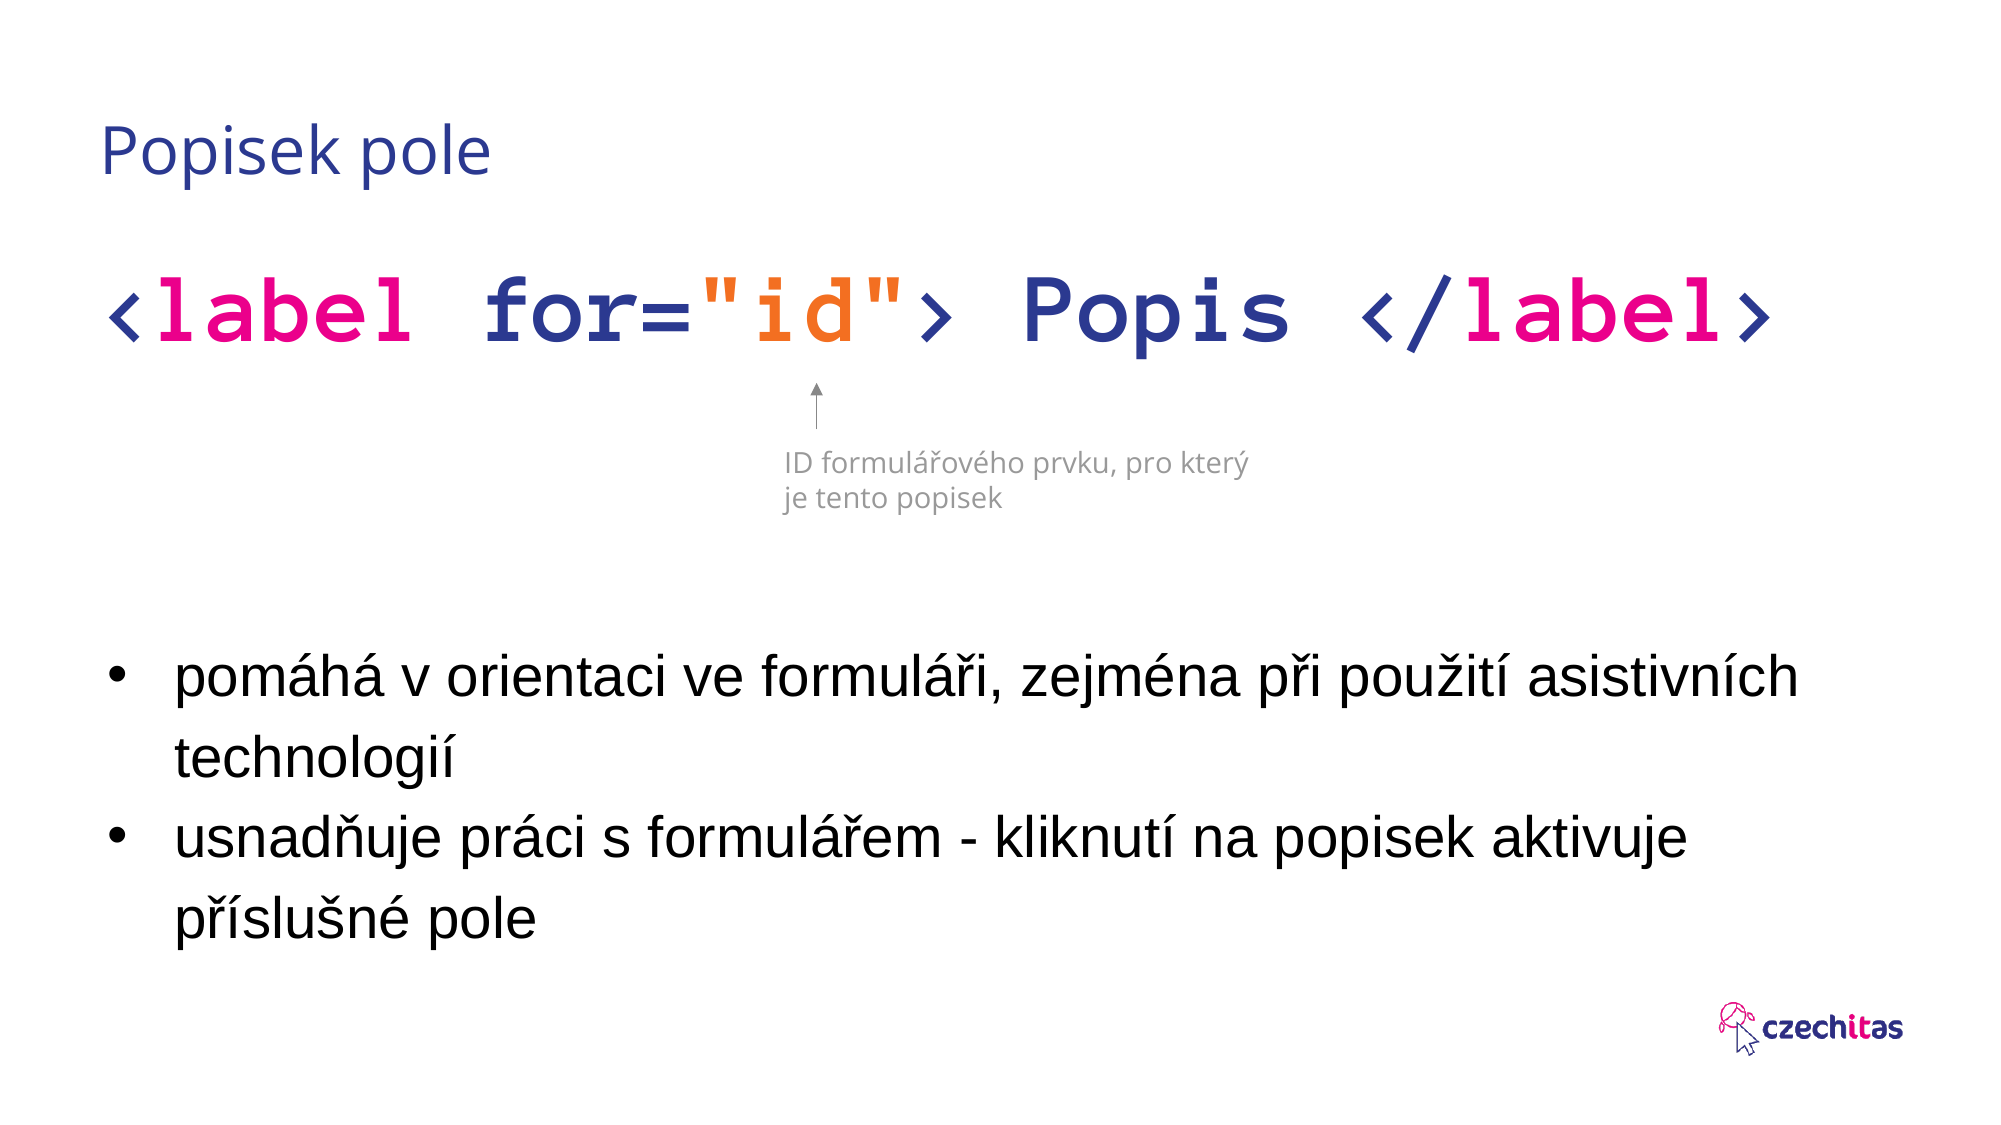

# Popisek pole
<label for="id"> Popis </label>
ID formulářového prvku, pro který je tento popisek
pomáhá v orientaci ve formuláři, zejména při použití asistivních technologií
usnadňuje práci s formulářem - kliknutí na popisek aktivuje příslušné pole